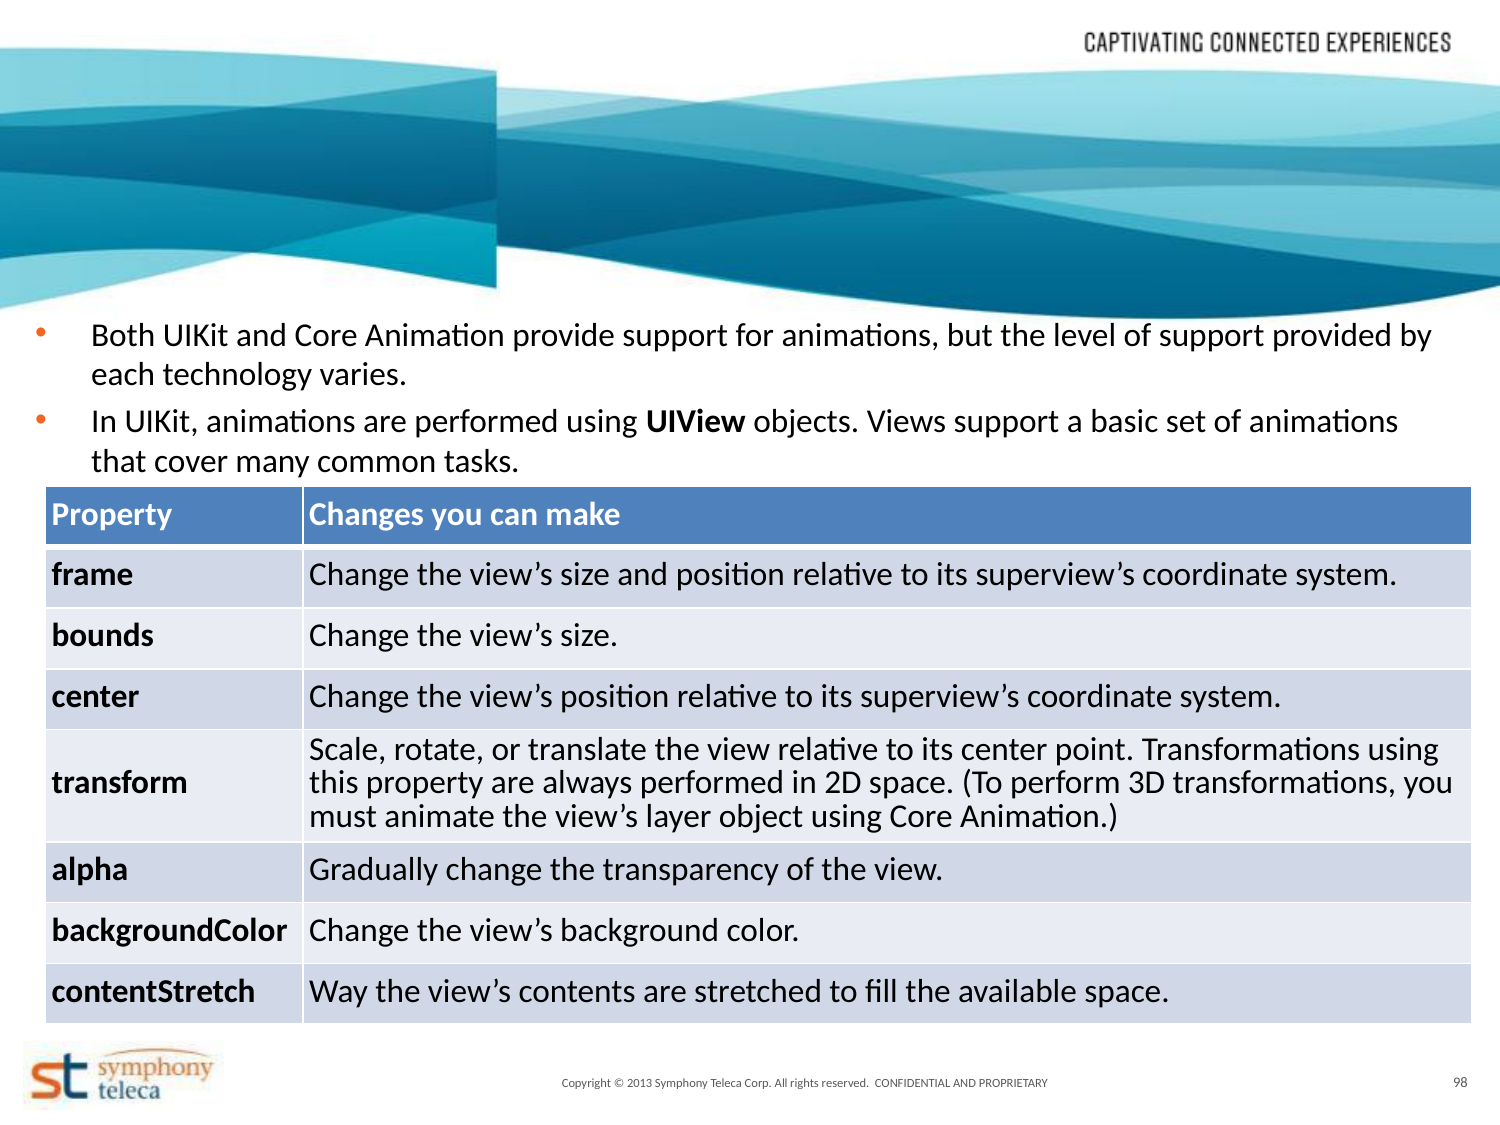

Both UIKit and Core Animation provide support for animations, but the level of support provided by each technology varies.
In UIKit, animations are performed using UIView objects. Views support a basic set of animations that cover many common tasks.
| Property | Changes you can make |
| --- | --- |
| frame | Change the view’s size and position relative to its superview’s coordinate system. |
| bounds | Change the view’s size. |
| center | Change the view’s position relative to its superview’s coordinate system. |
| transform | Scale, rotate, or translate the view relative to its center point. Transformations using this property are always performed in 2D space. (To perform 3D transformations, you must animate the view’s layer object using Core Animation.) |
| alpha | Gradually change the transparency of the view. |
| backgroundColor | Change the view’s background color. |
| contentStretch | Way the view’s contents are stretched to fill the available space. |